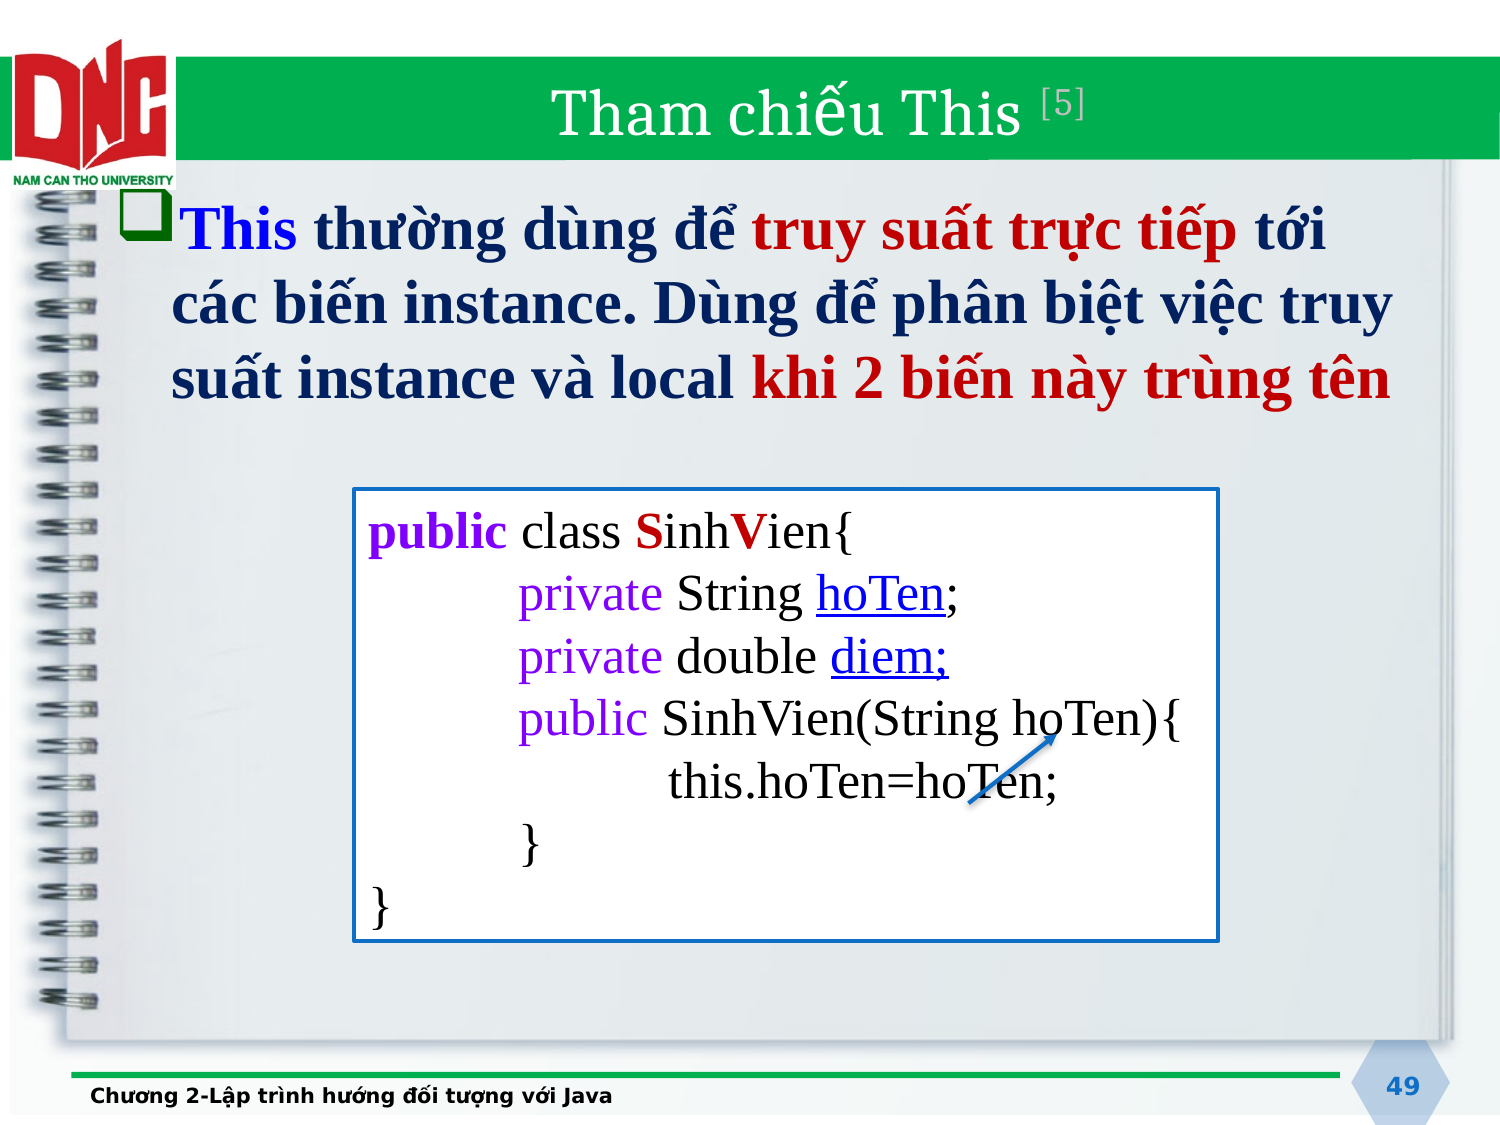

# Tham chiếu This [5]
This thường dùng để truy suất trực tiếp tới các biến instance. Dùng để phân biệt việc truy suất instance và local khi 2 biến này trùng tên

public class SinhVien{
	private String hoTen;
	private double diem;
	public SinhVien(String hoTen){
		this.hoTen=hoTen;
	}
}
49
Chương 2-Lập trình hướng đối tượng với Java